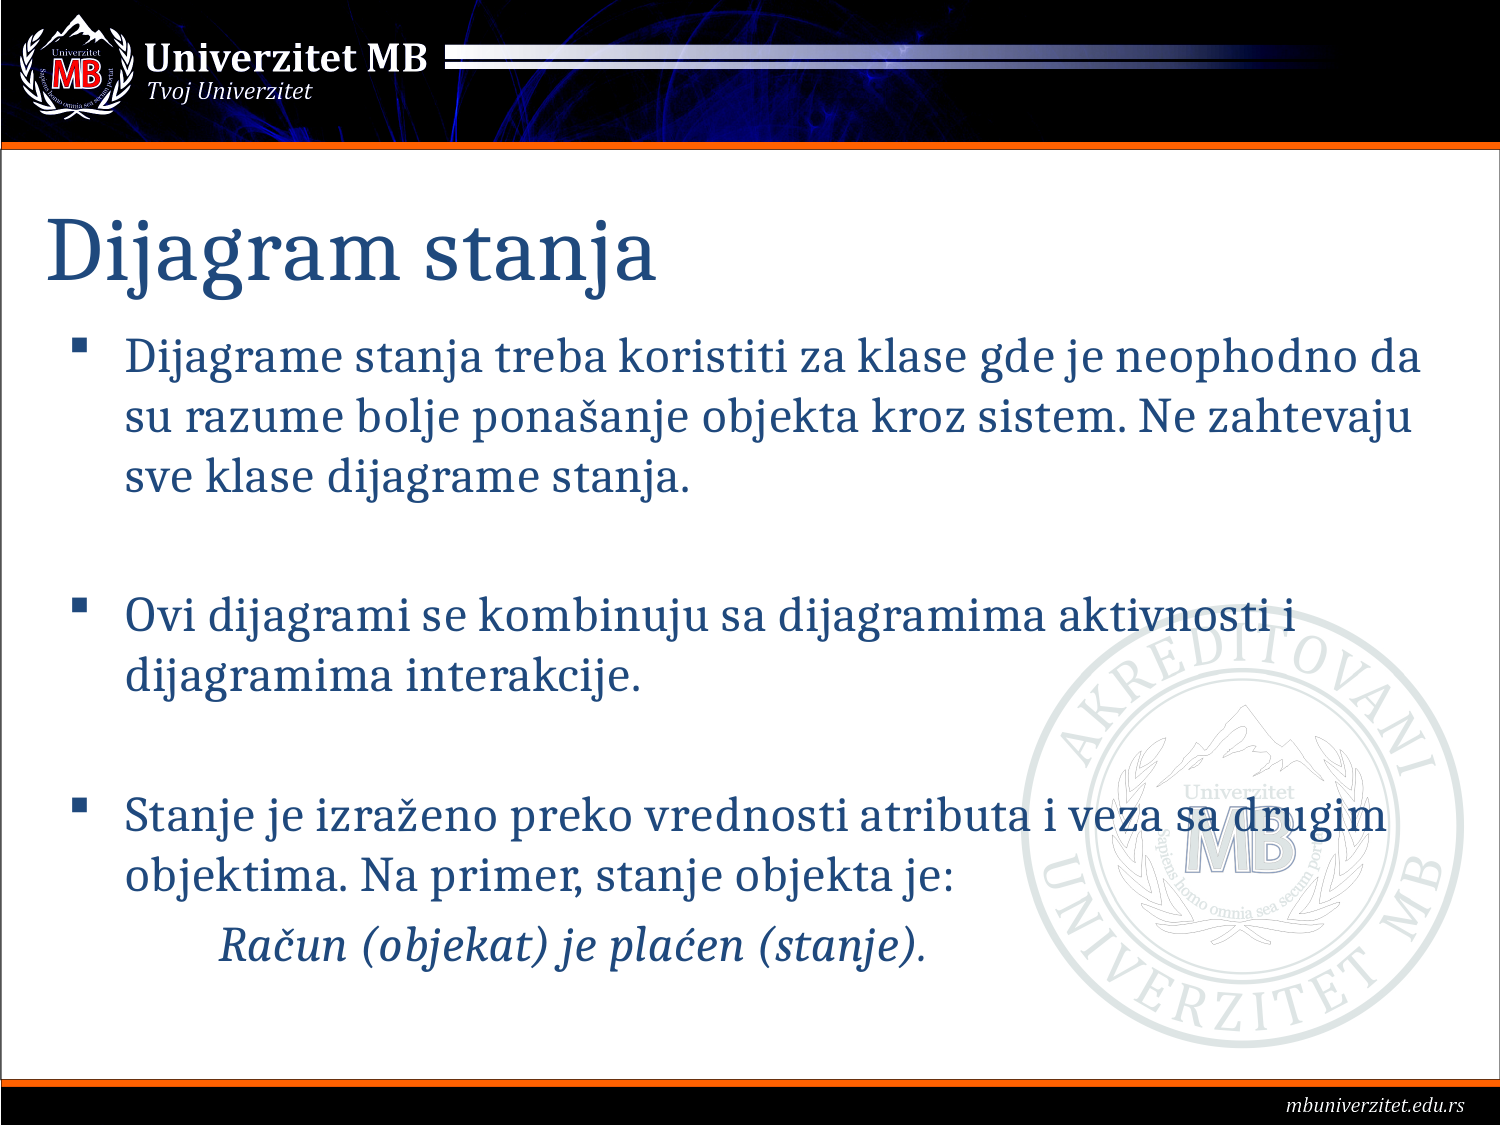

# Dijagram stanja
Dijagrame stanja treba koristiti za klase gde je neophodno da su razume bolje ponašanje objekta kroz sistem. Ne zahtevaju sve klase dijagrame stanja.

Ovi dijagrami se kombinuju sa dijagramima aktivnosti i dijagramima interakcije.

Stanje je izraženo preko vrednosti atributa i veza sa drugim objektima. Na primer, stanje objekta je:
	Račun (objekat) je plaćen (stanje).